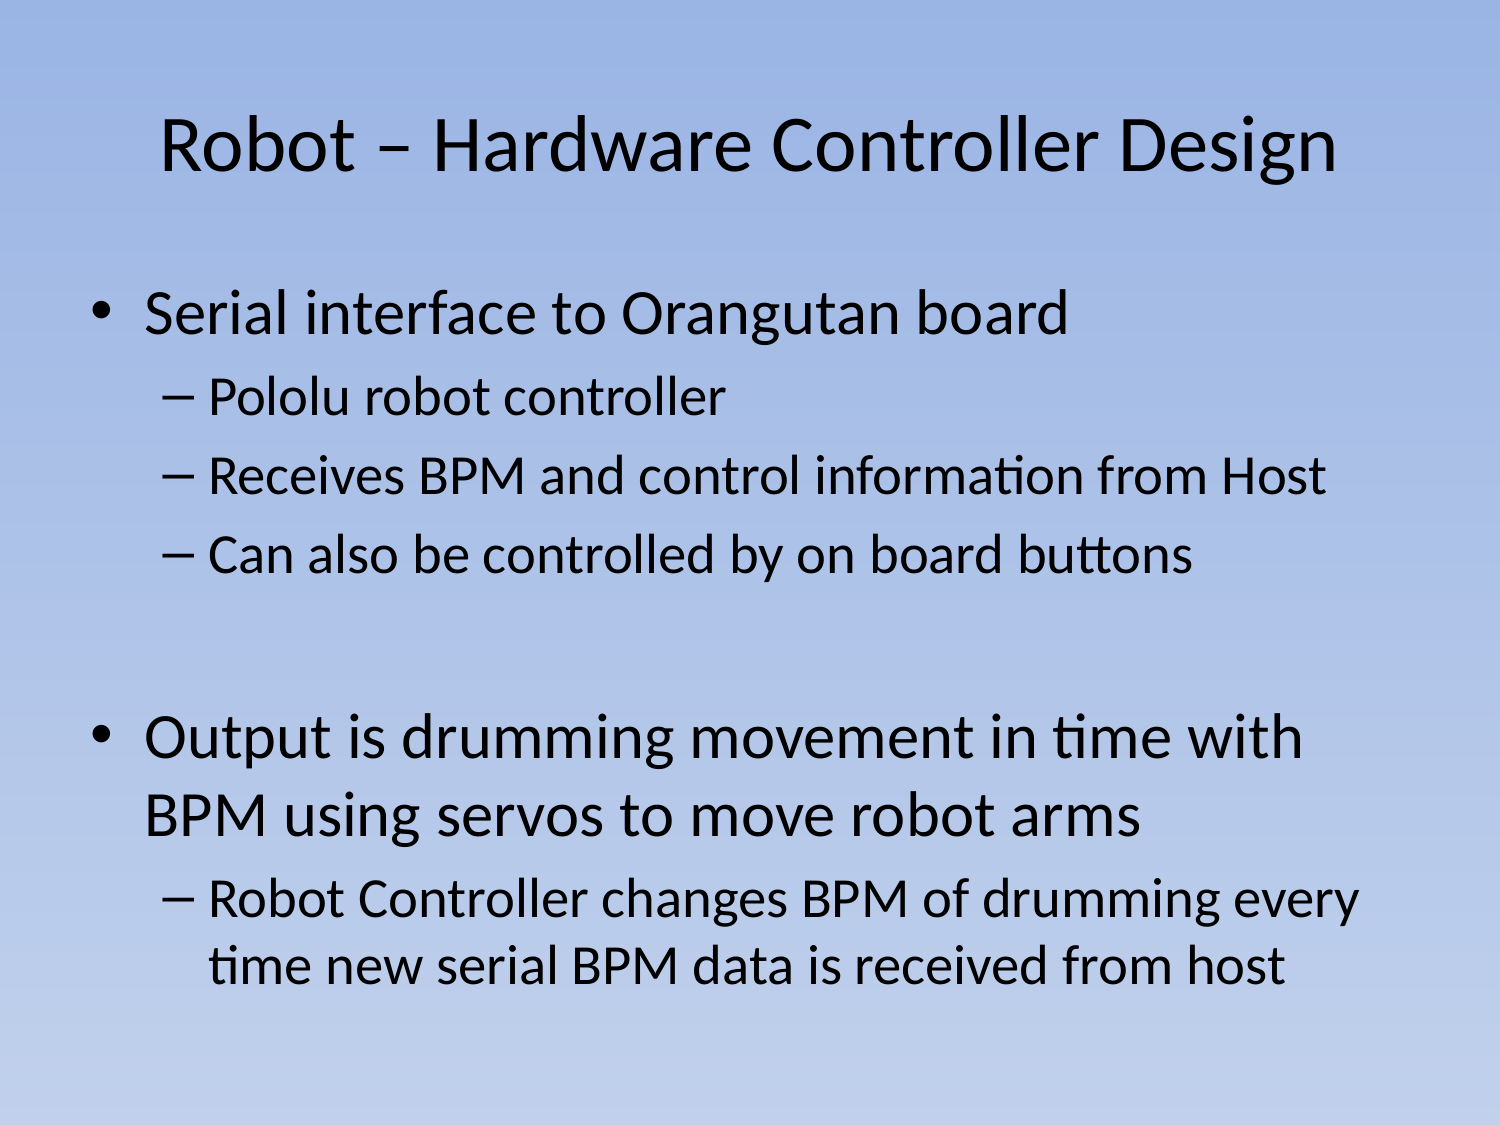

# Robot – Hardware Controller Design
Serial interface to Orangutan board
Pololu robot controller
Receives BPM and control information from Host
Can also be controlled by on board buttons

Output is drumming movement in time with BPM using servos to move robot arms
Robot Controller changes BPM of drumming every time new serial BPM data is received from host